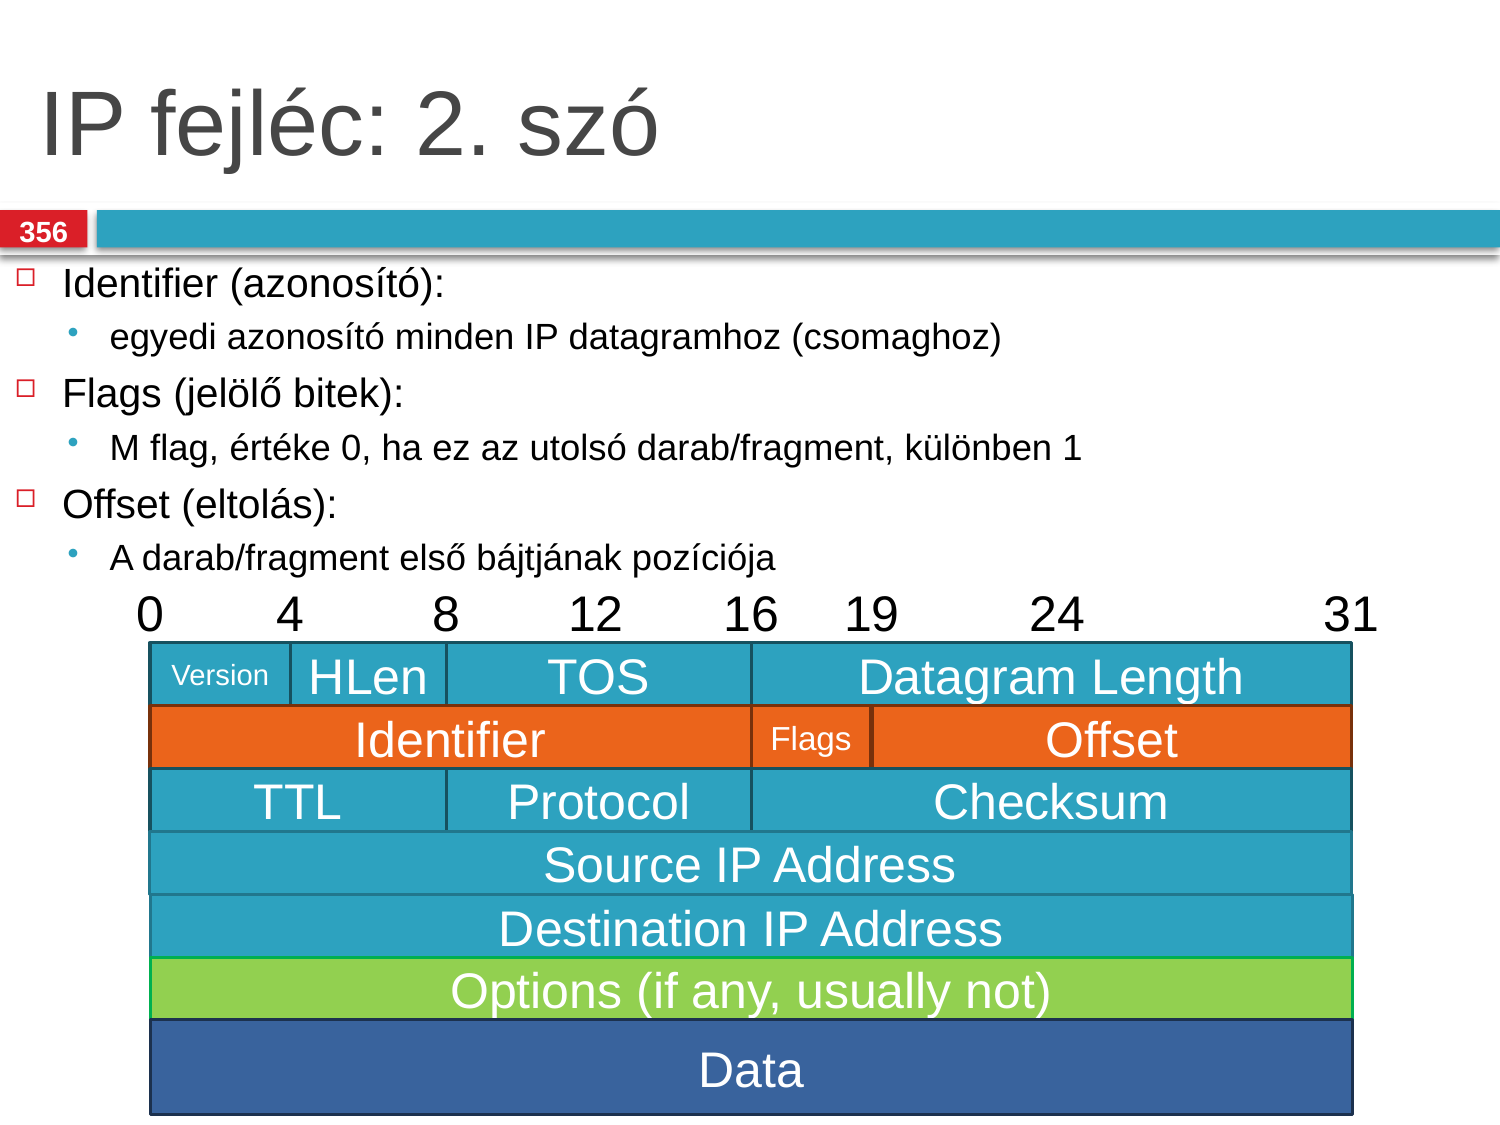

# IP fejléc: 2. szó
356
Identifier (azonosító):
egyedi azonosító minden IP datagramhoz (csomaghoz)
Flags (jelölő bitek):
M flag, értéke 0, ha ez az utolsó darab/fragment, különben 1
Offset (eltolás):
A darab/fragment első bájtjának pozíciója

12
31
24
0
4
8
16
19
Datagram Length
HLen
Version
TOS
Offset
Identifier
Flags
Checksum
TTL
Protocol
Source IP Address
Destination IP Address
Options (if any, usually not)
Data